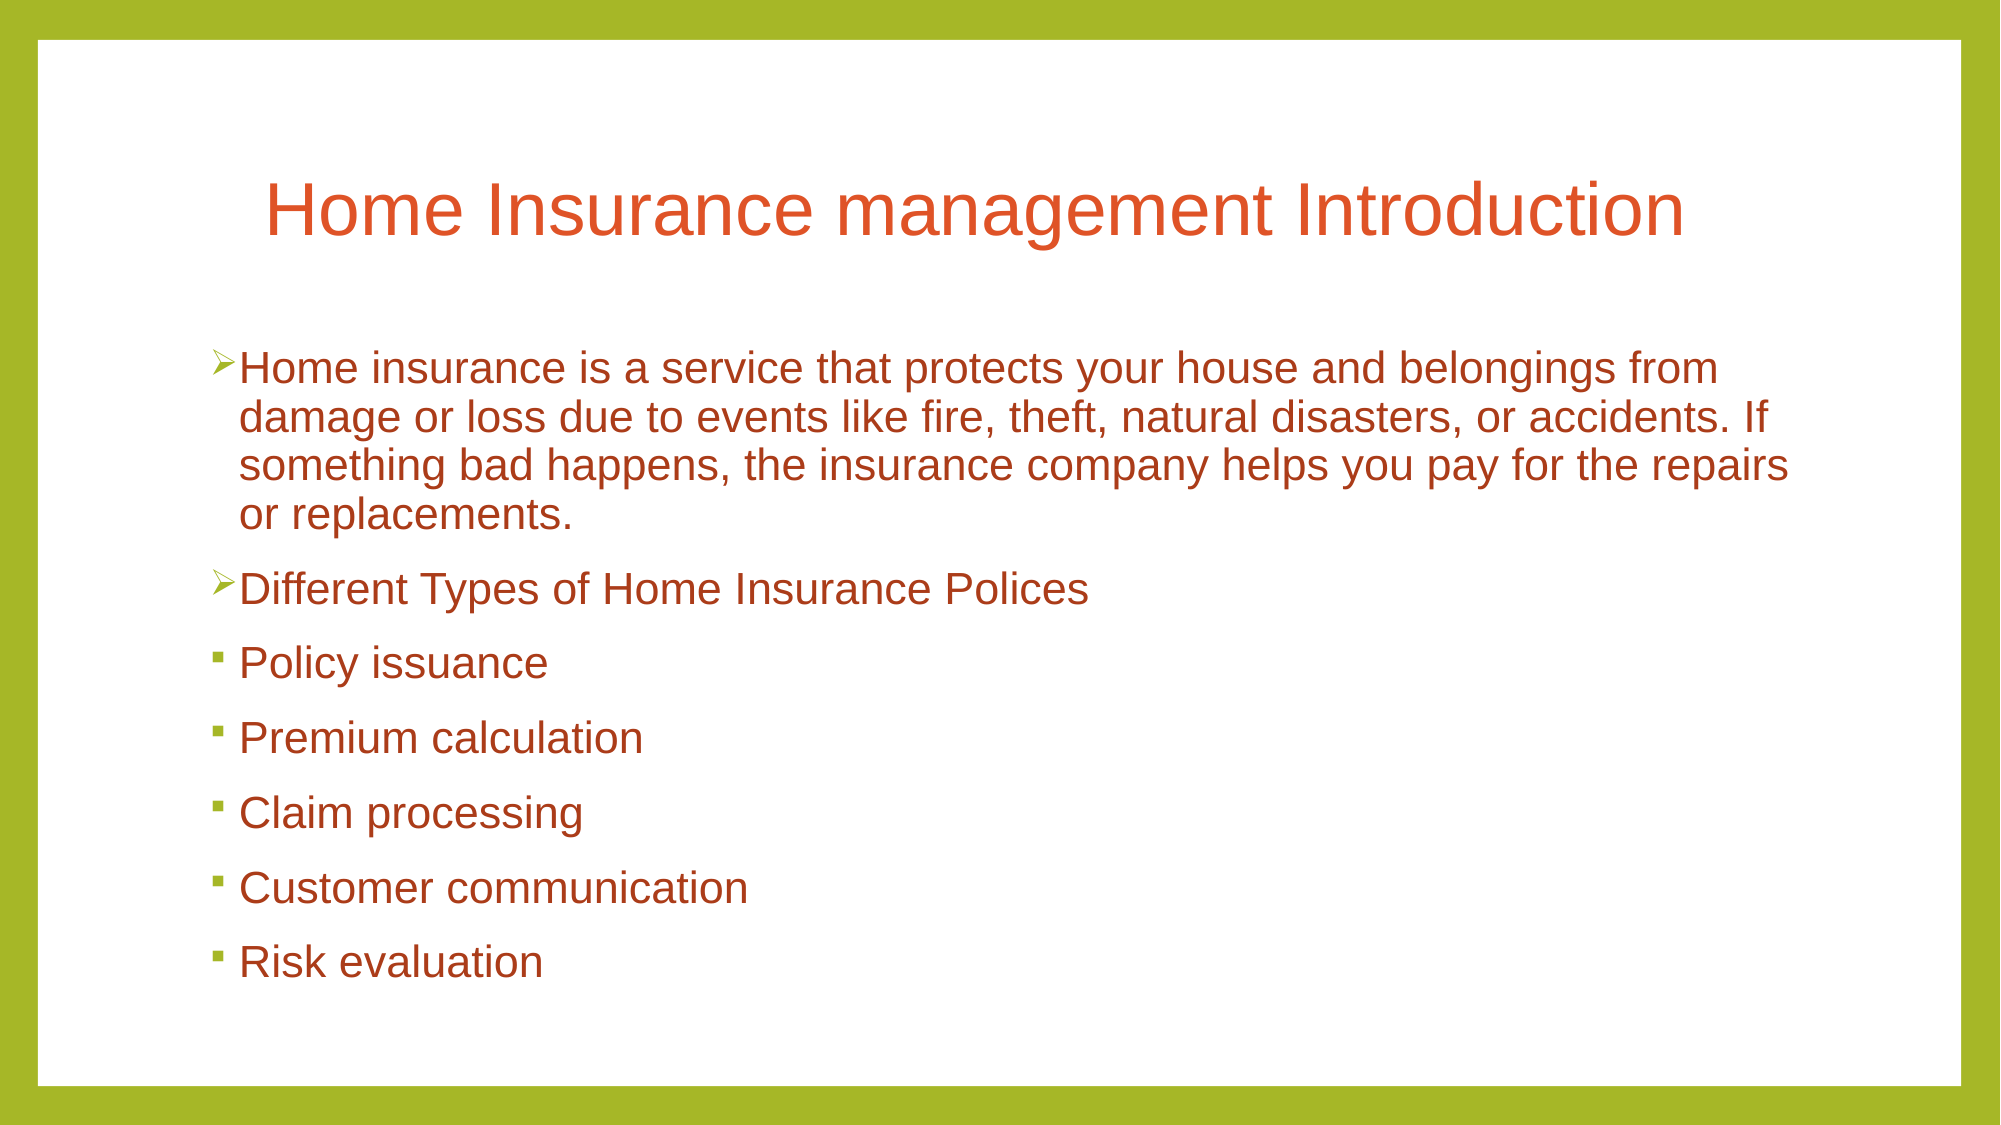

# Home Insurance management Introduction
Home insurance is a service that protects your house and belongings from damage or loss due to events like fire, theft, natural disasters, or accidents. If something bad happens, the insurance company helps you pay for the repairs or replacements.
Different Types of Home Insurance Polices
Policy issuance
Premium calculation
Claim processing
Customer communication
Risk evaluation